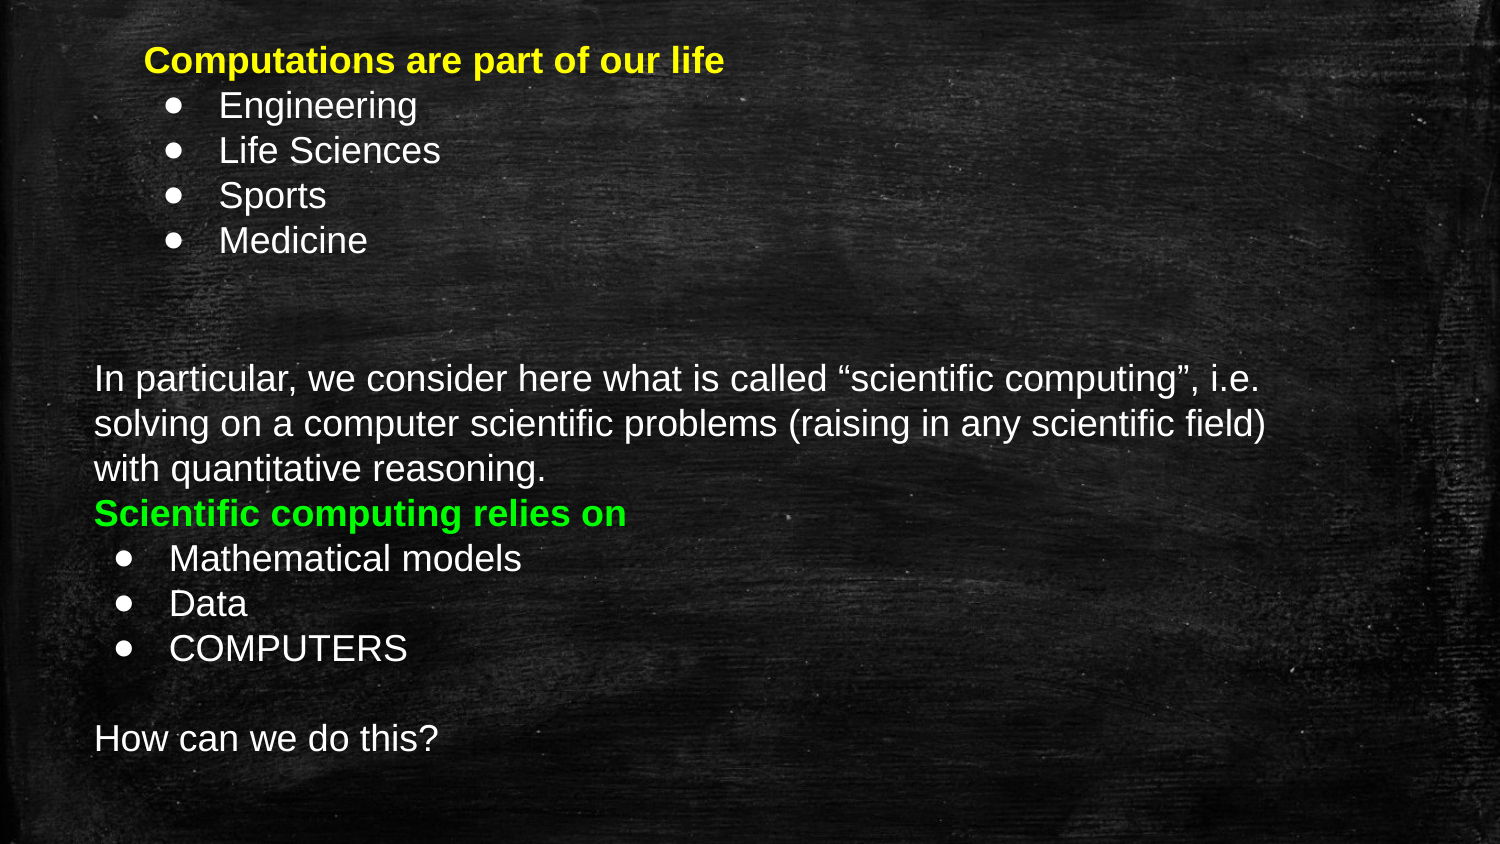

Computations are part of our life
Engineering
Life Sciences
Sports
Medicine
In particular, we consider here what is called “scientific computing”, i.e. solving on a computer scientific problems (raising in any scientific field) with quantitative reasoning.
Scientific computing relies on
Mathematical models
Data
COMPUTERS

How can we do this?